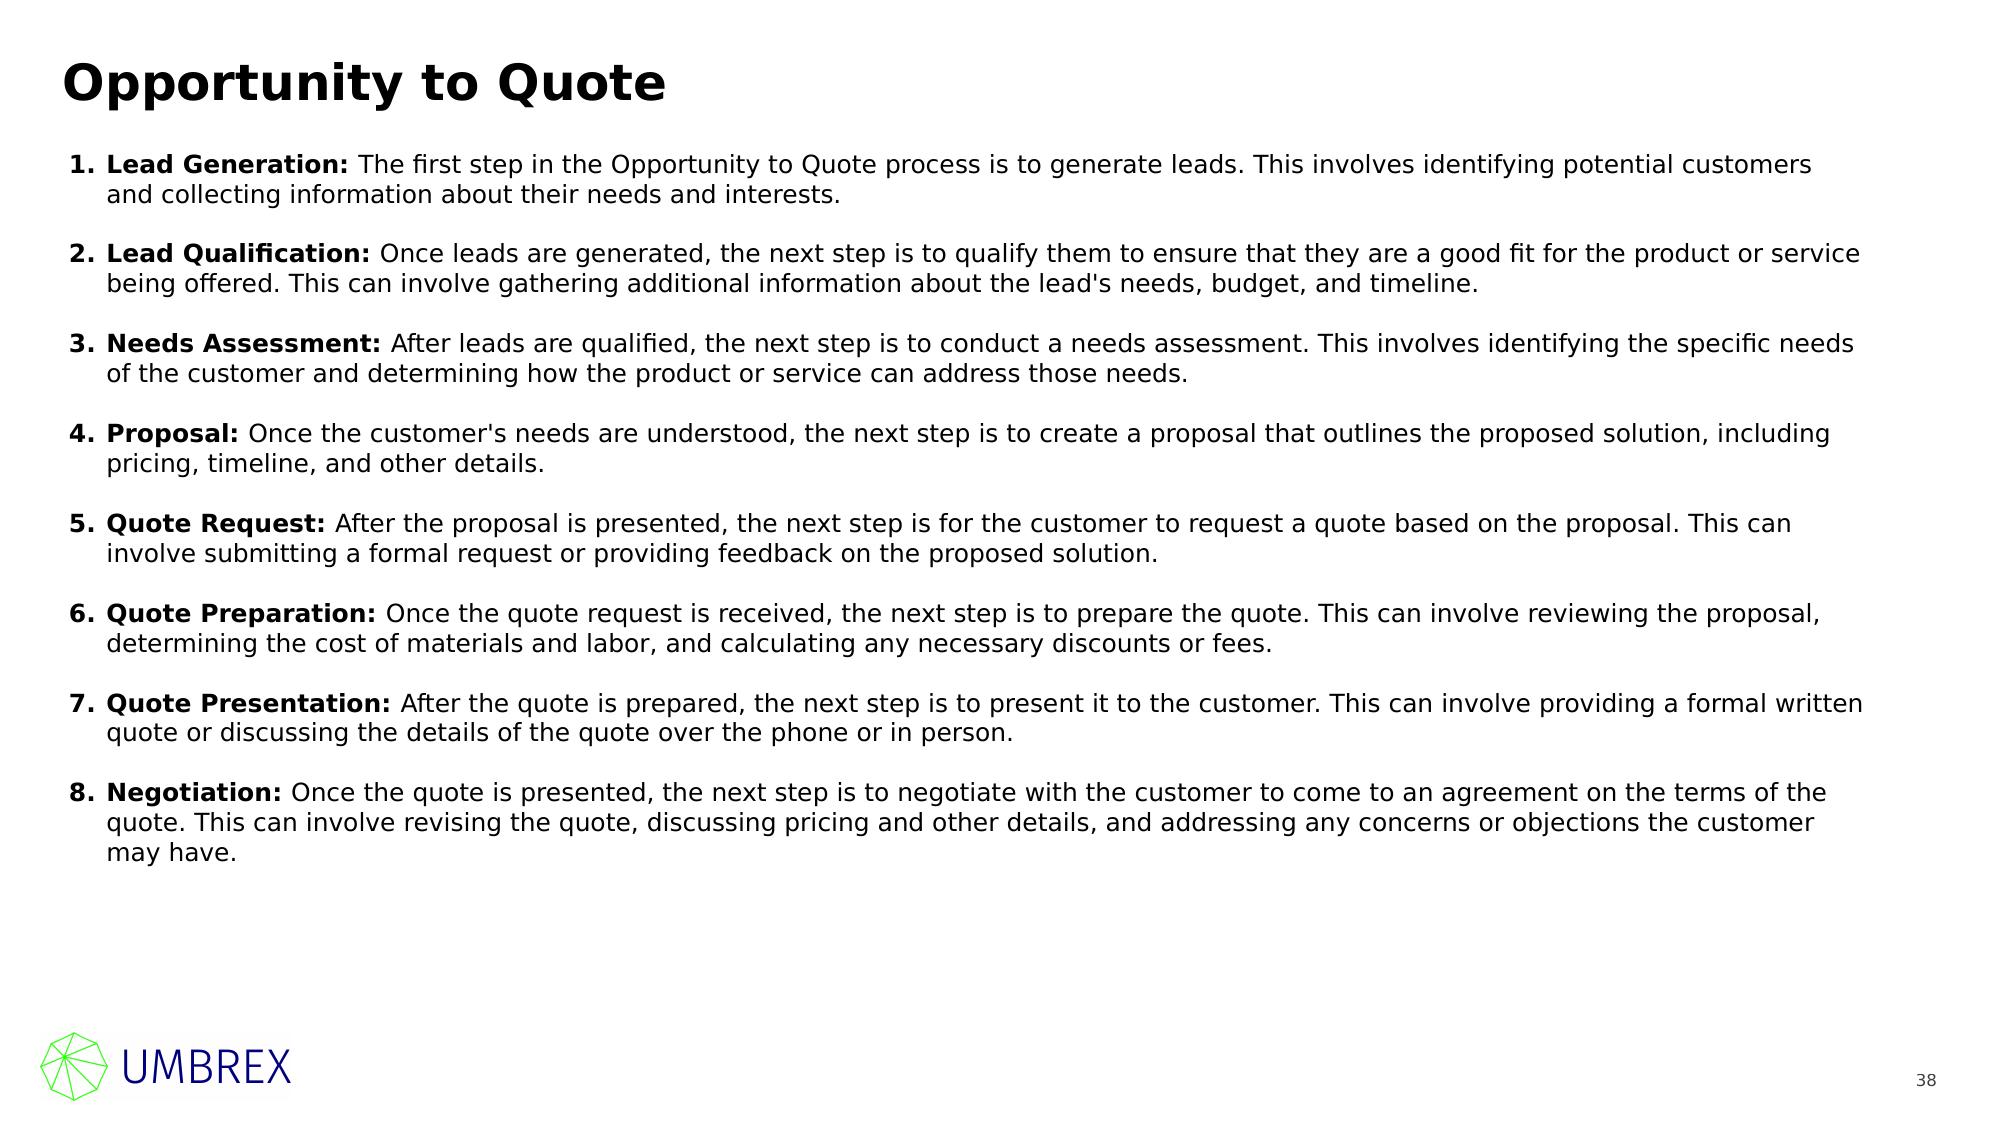

# Opportunity to Quote
Lead Generation: The first step in the Opportunity to Quote process is to generate leads. This involves identifying potential customers and collecting information about their needs and interests.

Lead Qualification: Once leads are generated, the next step is to qualify them to ensure that they are a good fit for the product or service being offered. This can involve gathering additional information about the lead's needs, budget, and timeline.

Needs Assessment: After leads are qualified, the next step is to conduct a needs assessment. This involves identifying the specific needs of the customer and determining how the product or service can address those needs.

Proposal: Once the customer's needs are understood, the next step is to create a proposal that outlines the proposed solution, including pricing, timeline, and other details.

Quote Request: After the proposal is presented, the next step is for the customer to request a quote based on the proposal. This can involve submitting a formal request or providing feedback on the proposed solution.

Quote Preparation: Once the quote request is received, the next step is to prepare the quote. This can involve reviewing the proposal, determining the cost of materials and labor, and calculating any necessary discounts or fees.

Quote Presentation: After the quote is prepared, the next step is to present it to the customer. This can involve providing a formal written quote or discussing the details of the quote over the phone or in person.

Negotiation: Once the quote is presented, the next step is to negotiate with the customer to come to an agreement on the terms of the quote. This can involve revising the quote, discussing pricing and other details, and addressing any concerns or objections the customer may have.